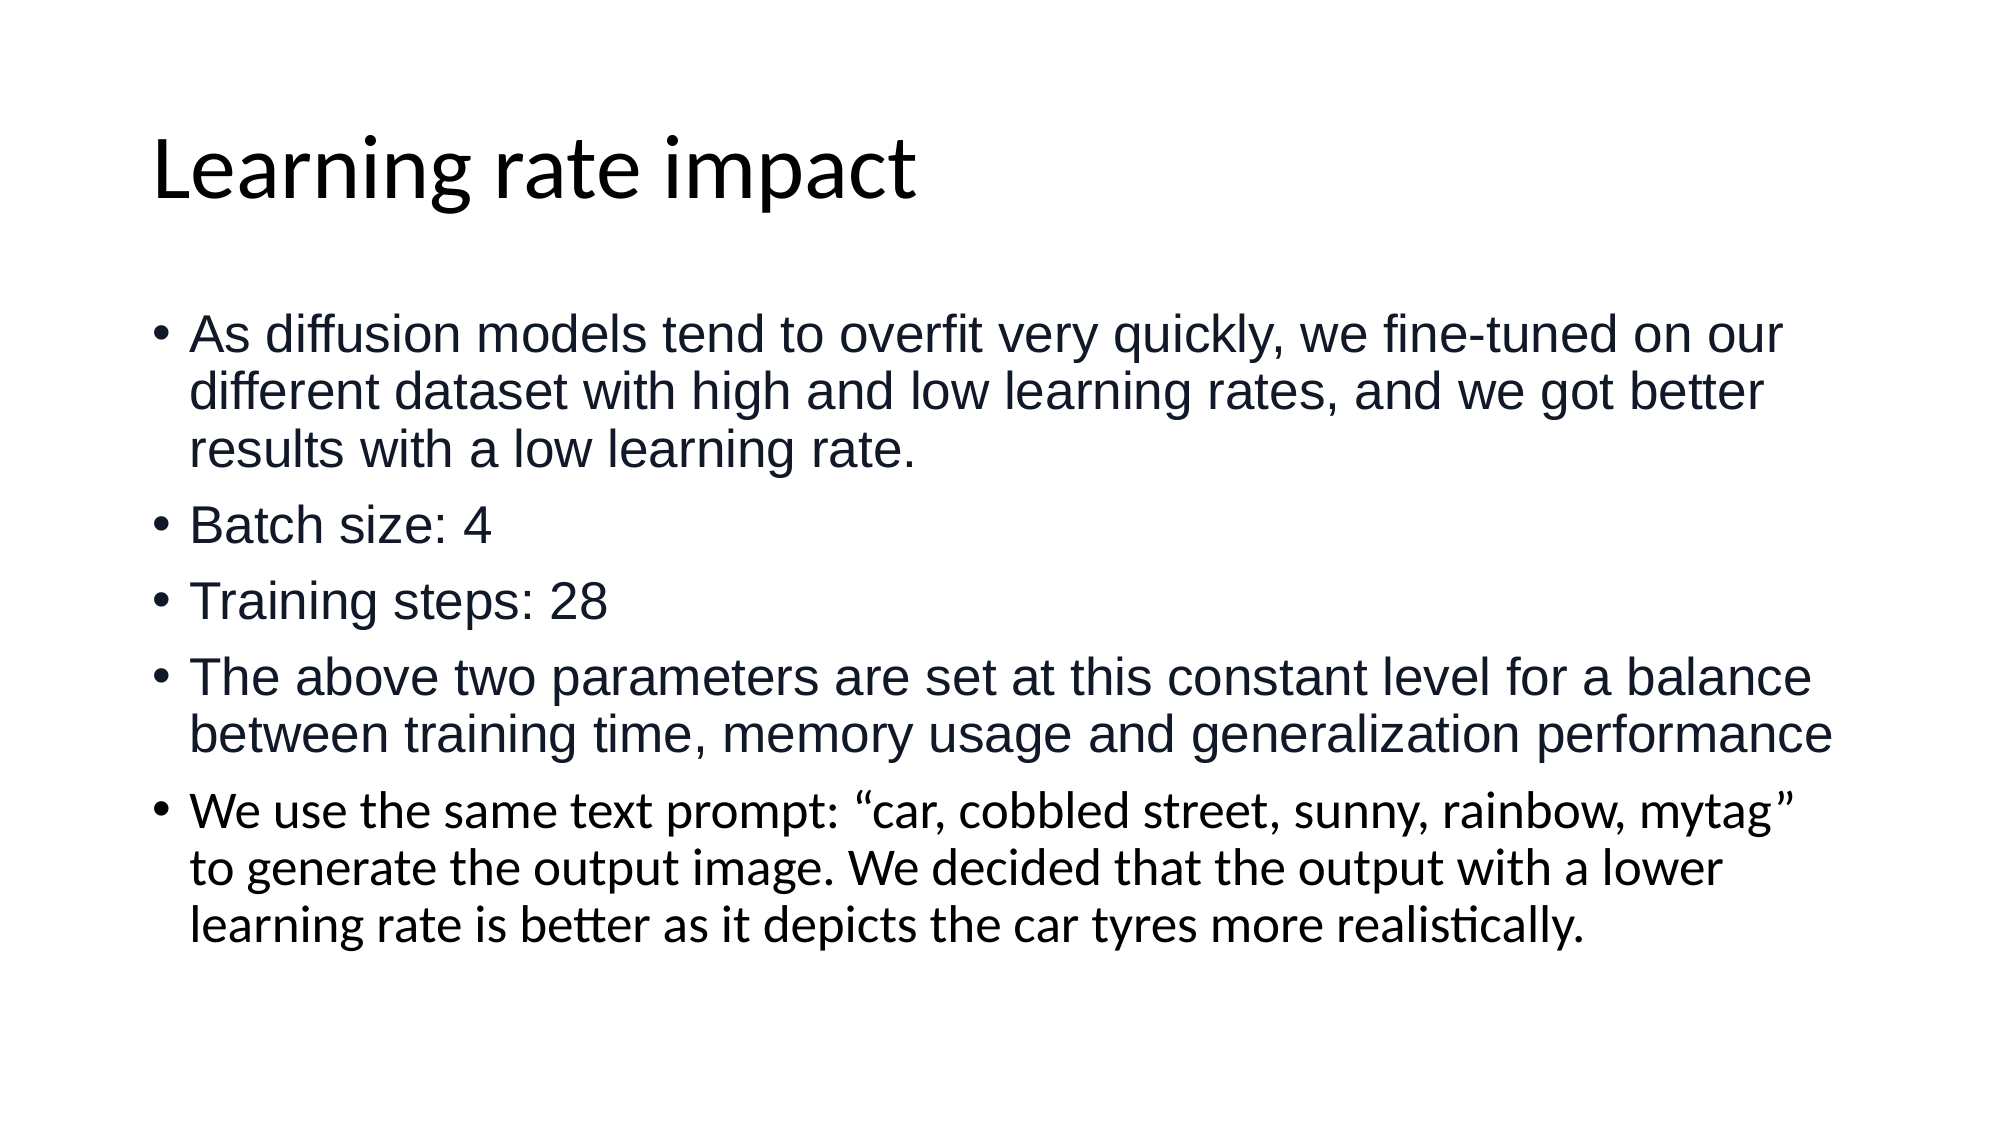

# Learning rate impact
As diffusion models tend to overfit very quickly, we fine-tuned on our different dataset with high and low learning rates, and we got better results with a low learning rate.
Batch size: 4
Training steps: 28
The above two parameters are set at this constant level for a balance between training time, memory usage and generalization performance
We use the same text prompt: “car, cobbled street, sunny, rainbow, mytag” to generate the output image. We decided that the output with a lower learning rate is better as it depicts the car tyres more realistically.